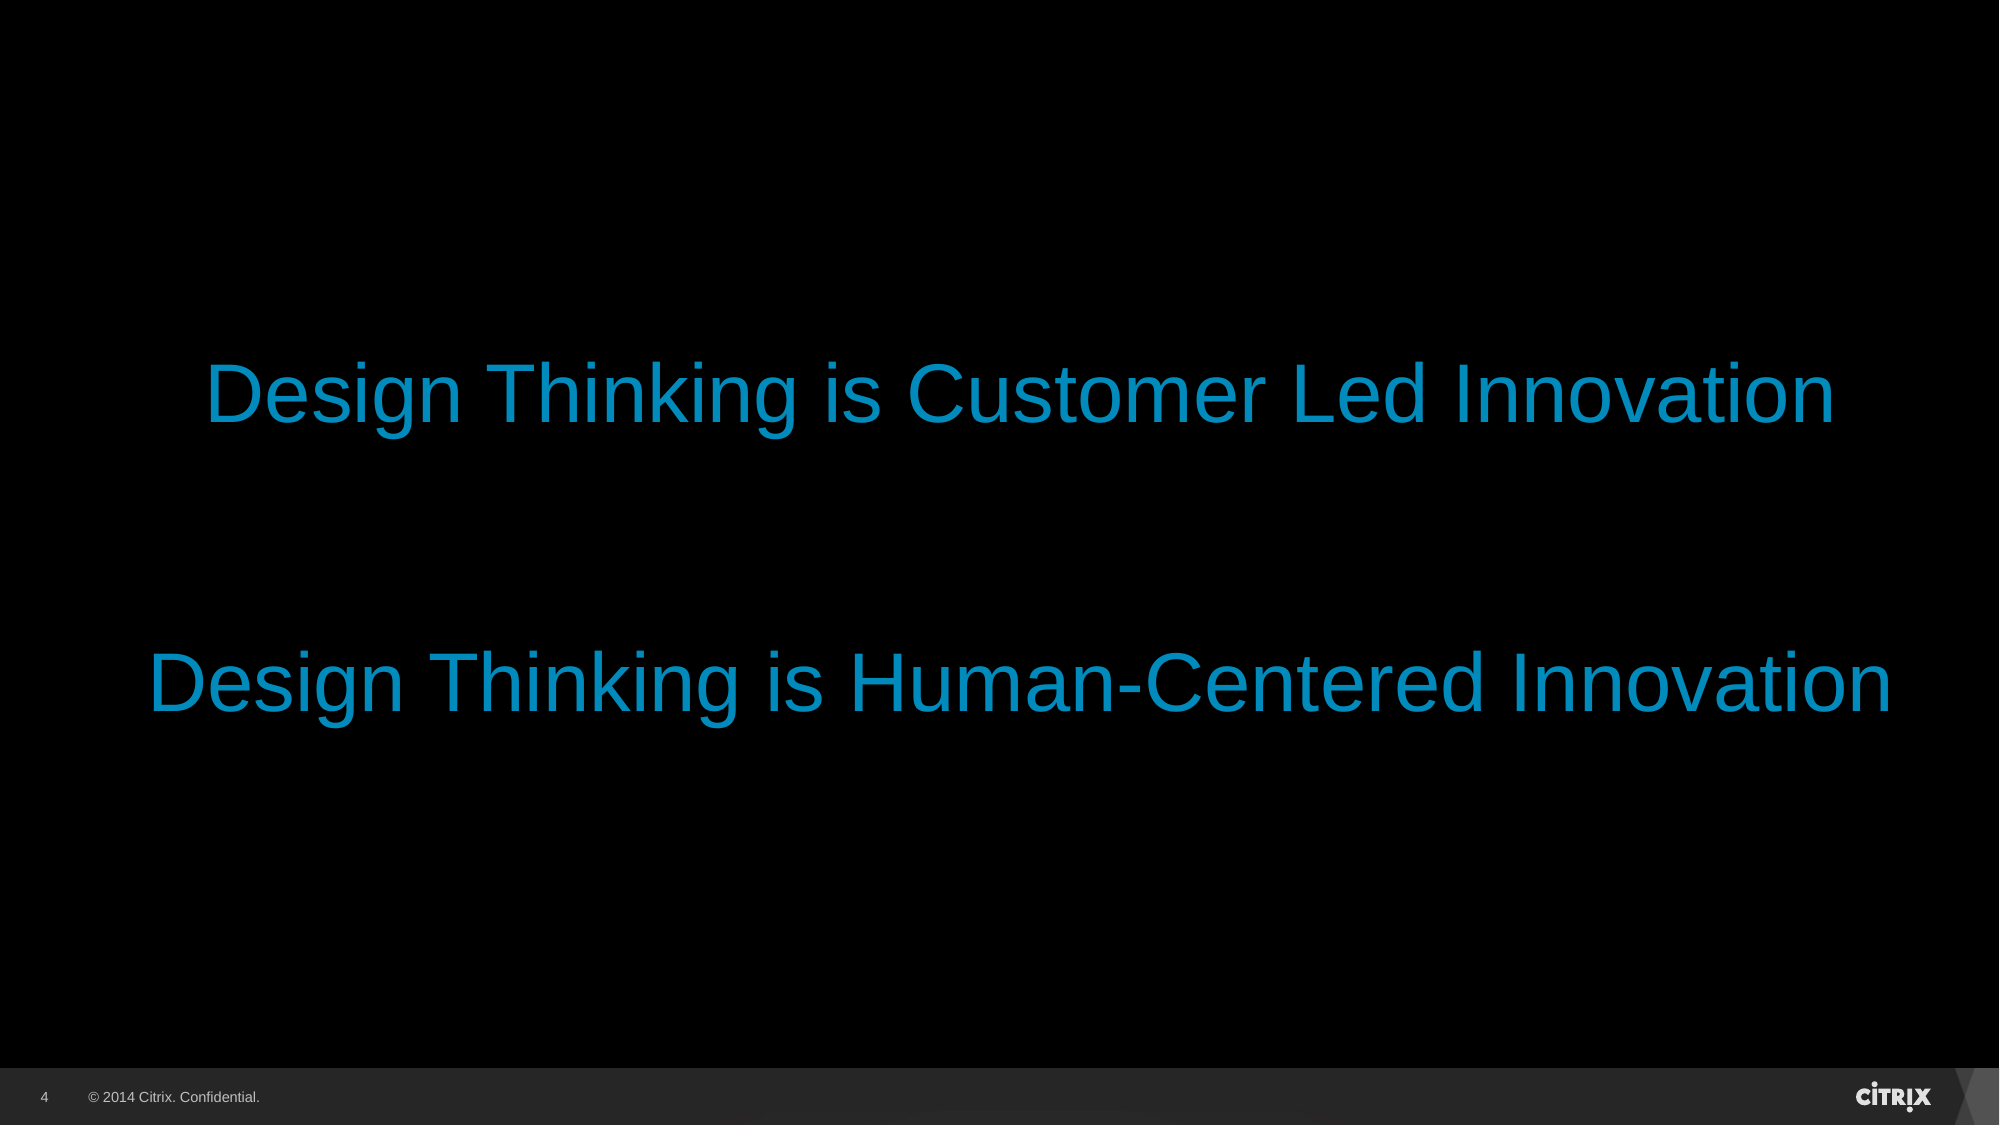

Design Thinking is Customer Led Innovation
Design Thinking is Human-Centered Innovation